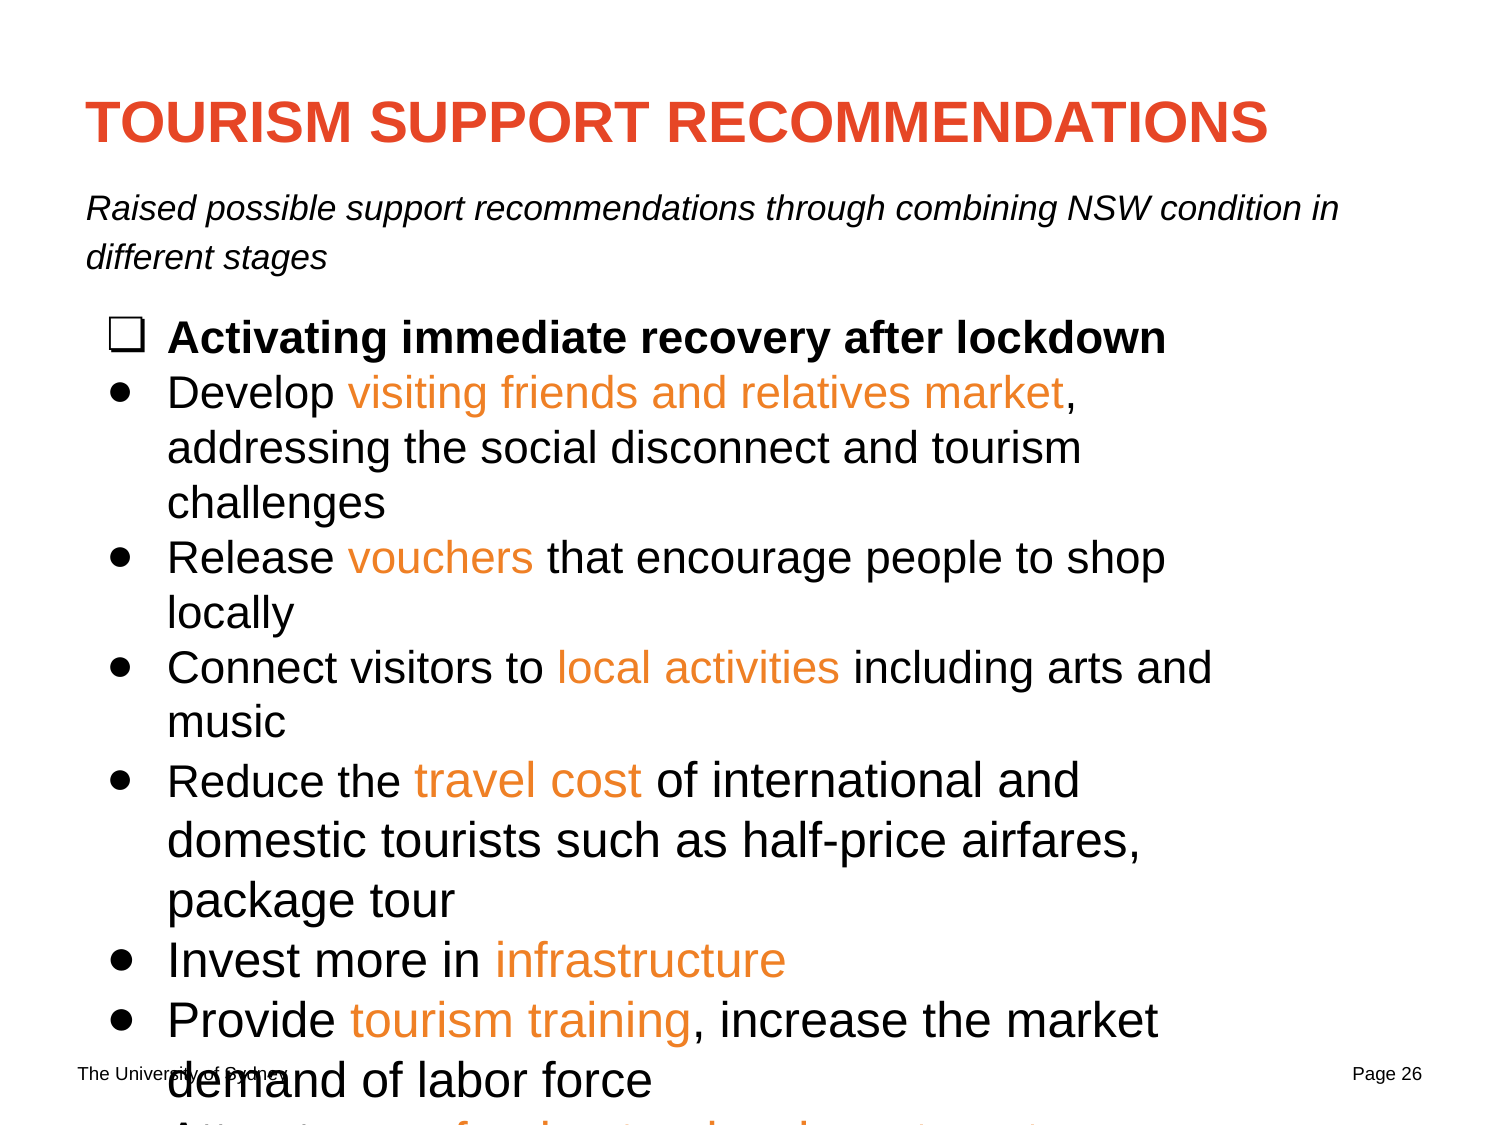

# TOURISM SUPPORT RECOMMENDATIONS
Raised possible support recommendations through combining NSW condition in different stages
Activating immediate recovery after lockdown
Develop visiting friends and relatives market, addressing the social disconnect and tourism challenges
Release vouchers that encourage people to shop locally
Connect visitors to local activities including arts and music
Reduce the travel cost of international and domestic tourists such as half-price airfares, package tour
Invest more in infrastructure
Provide tourism training, increase the market demand of labor force
Attract more foreign tourism investment